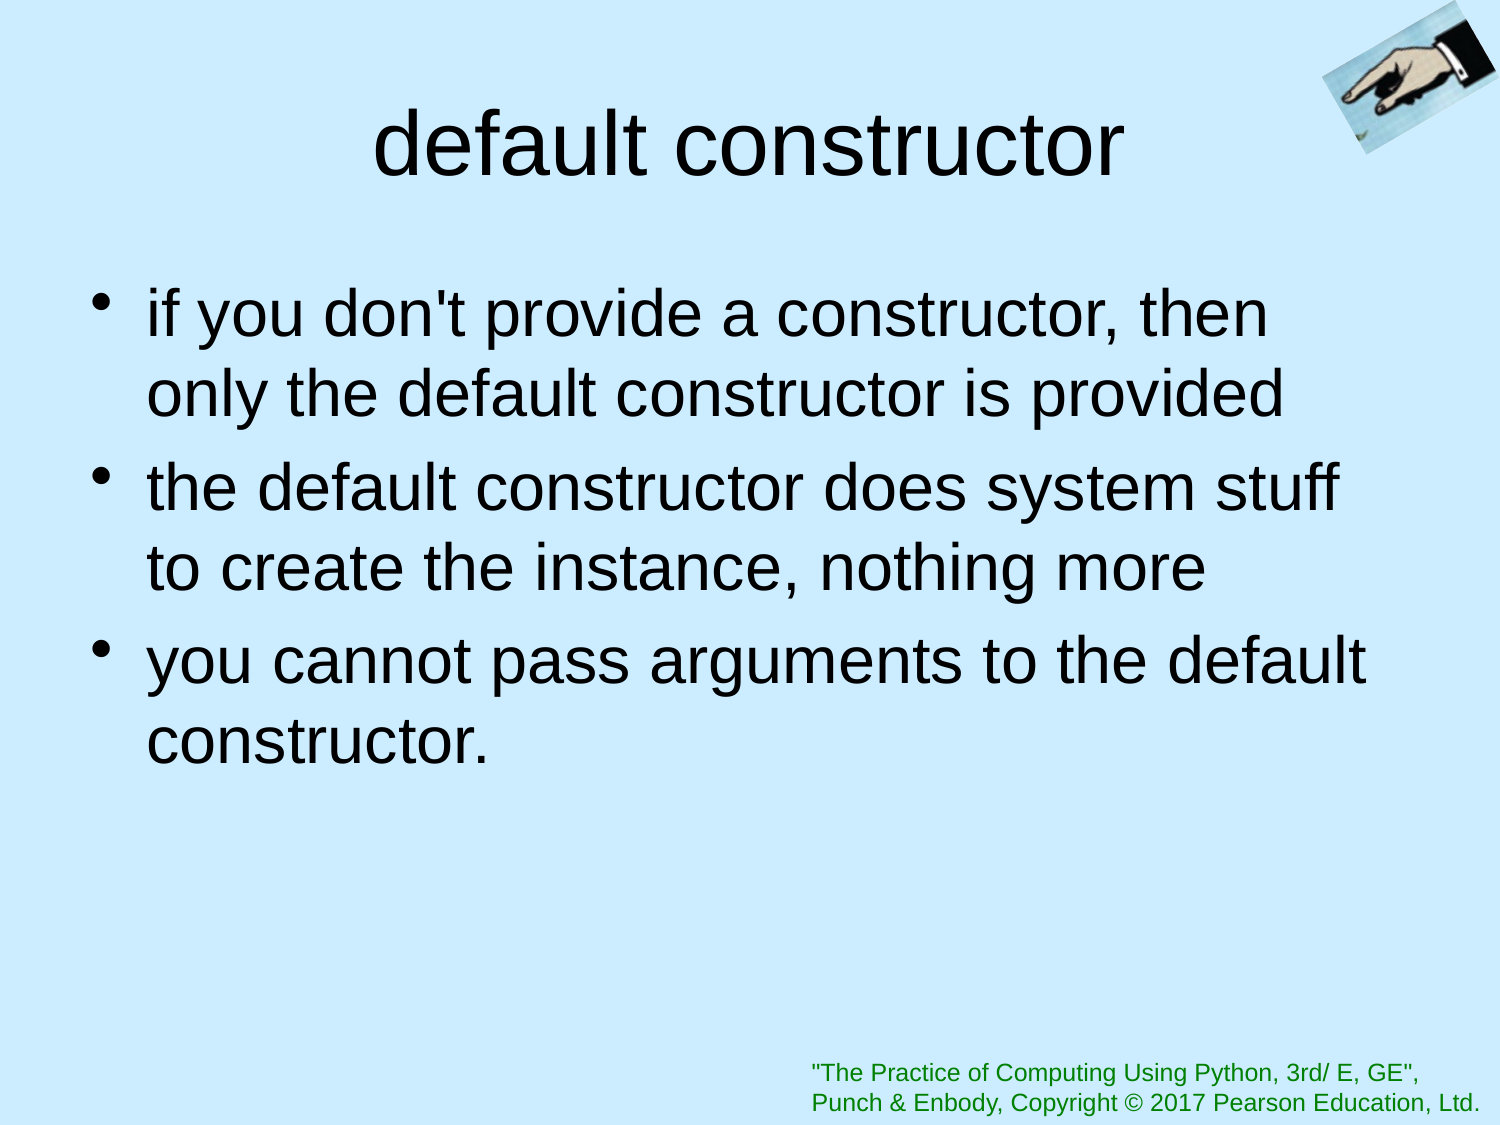

# default constructor
if you don't provide a constructor, then only the default constructor is provided
the default constructor does system stuff to create the instance, nothing more
you cannot pass arguments to the default constructor.